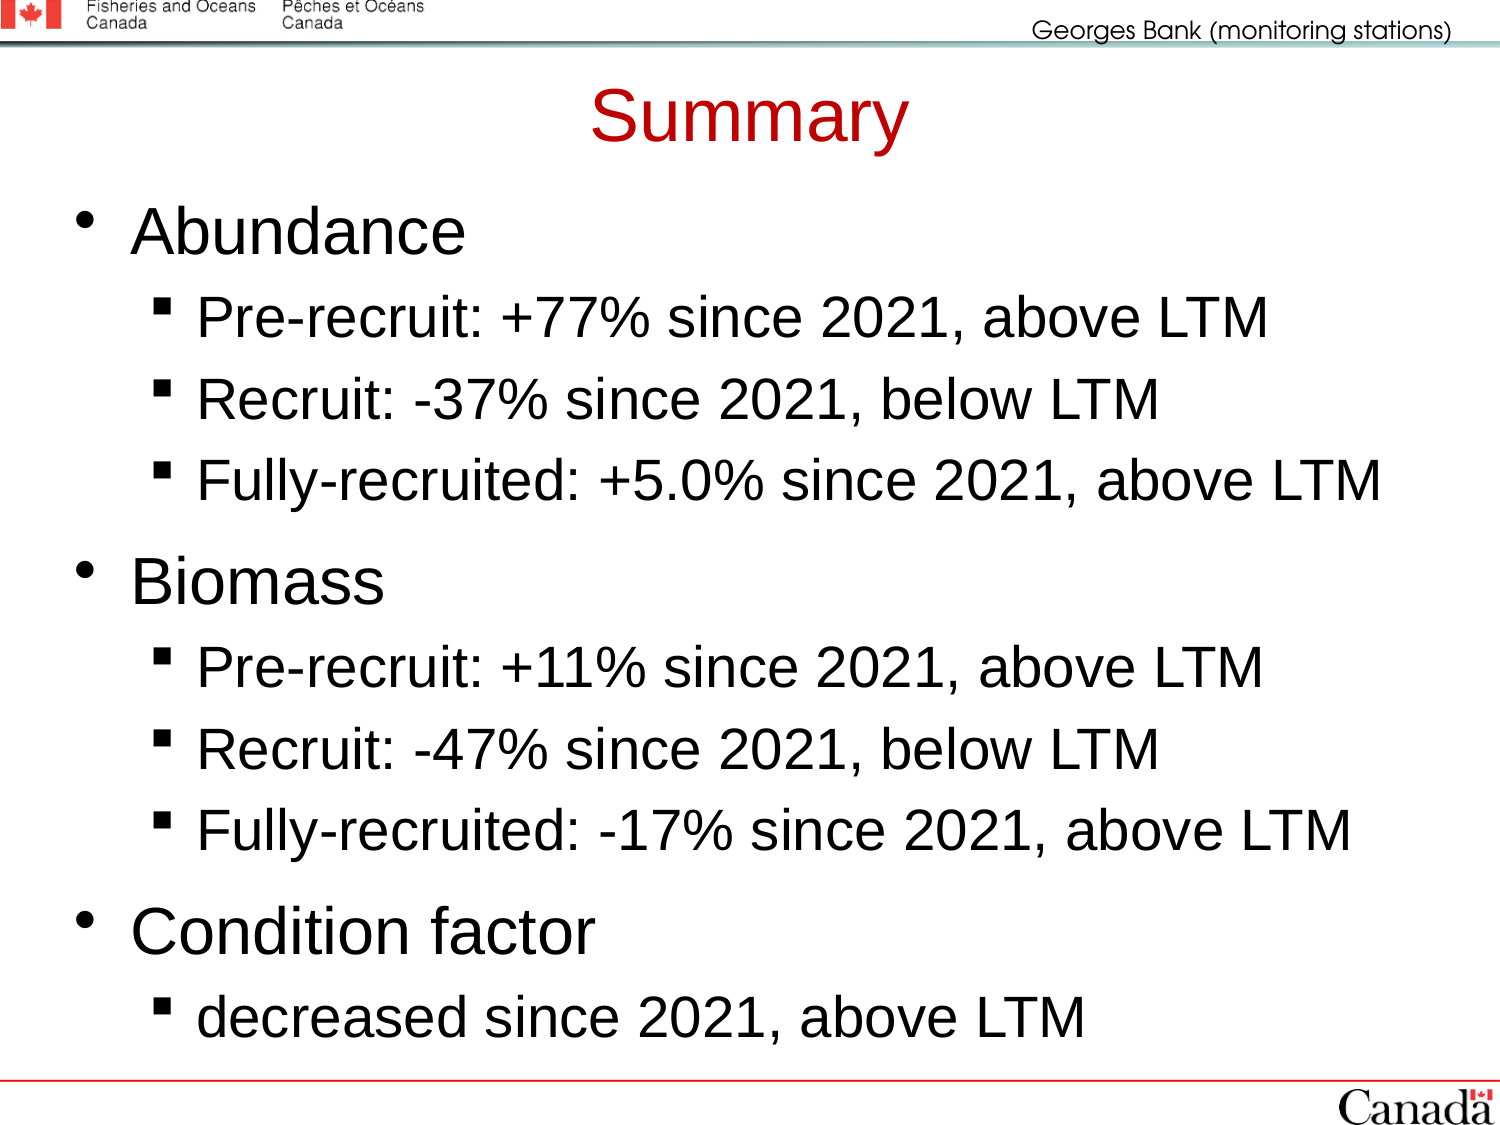

Georges Bank (monitoring stations)
Summary
Abundance
Pre-recruit: +77% since 2021, above LTM
Recruit: -37% since 2021, below LTM
Fully-recruited: +5.0% since 2021, above LTM
Biomass
Pre-recruit: +11% since 2021, above LTM
Recruit: -47% since 2021, below LTM
Fully-recruited: -17% since 2021, above LTM
Condition factor
decreased since 2021, above LTM